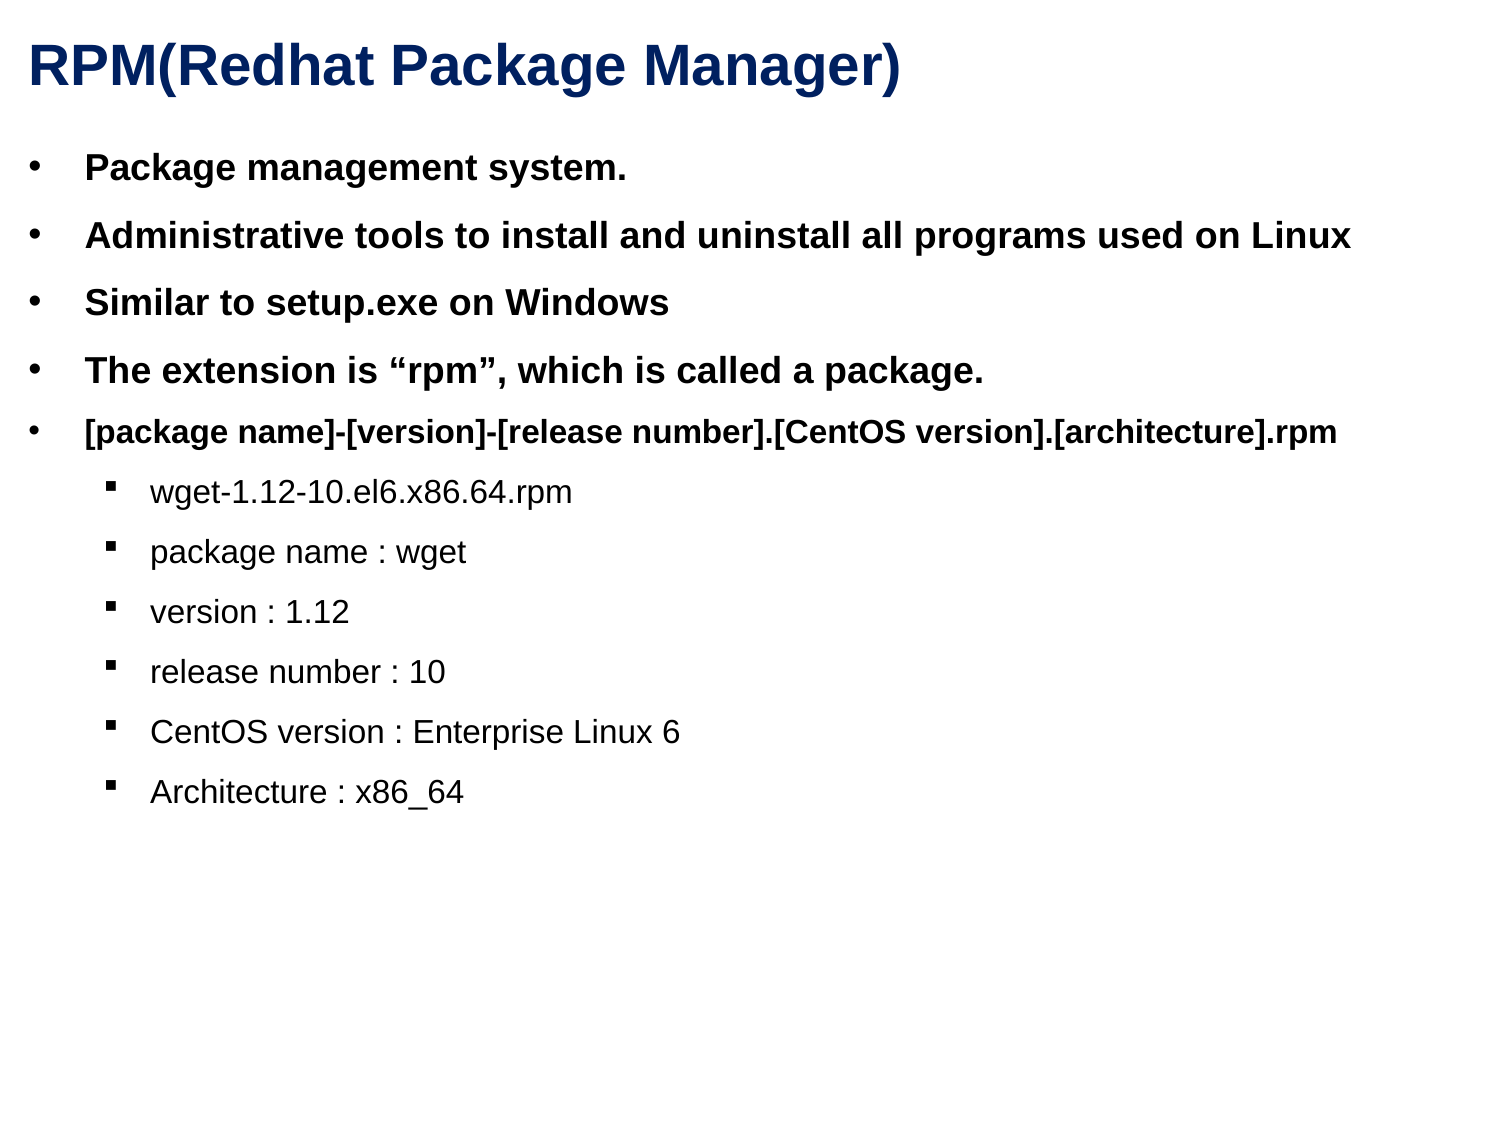

RPM(Redhat Package Manager)
Package management system.
Administrative tools to install and uninstall all programs used on Linux
Similar to setup.exe on Windows
The extension is “rpm”, which is called a package.
[package name]-[version]-[release number].[CentOS version].[architecture].rpm
wget-1.12-10.el6.x86.64.rpm
package name : wget
version : 1.12
release number : 10
CentOS version : Enterprise Linux 6
Architecture : x86_64